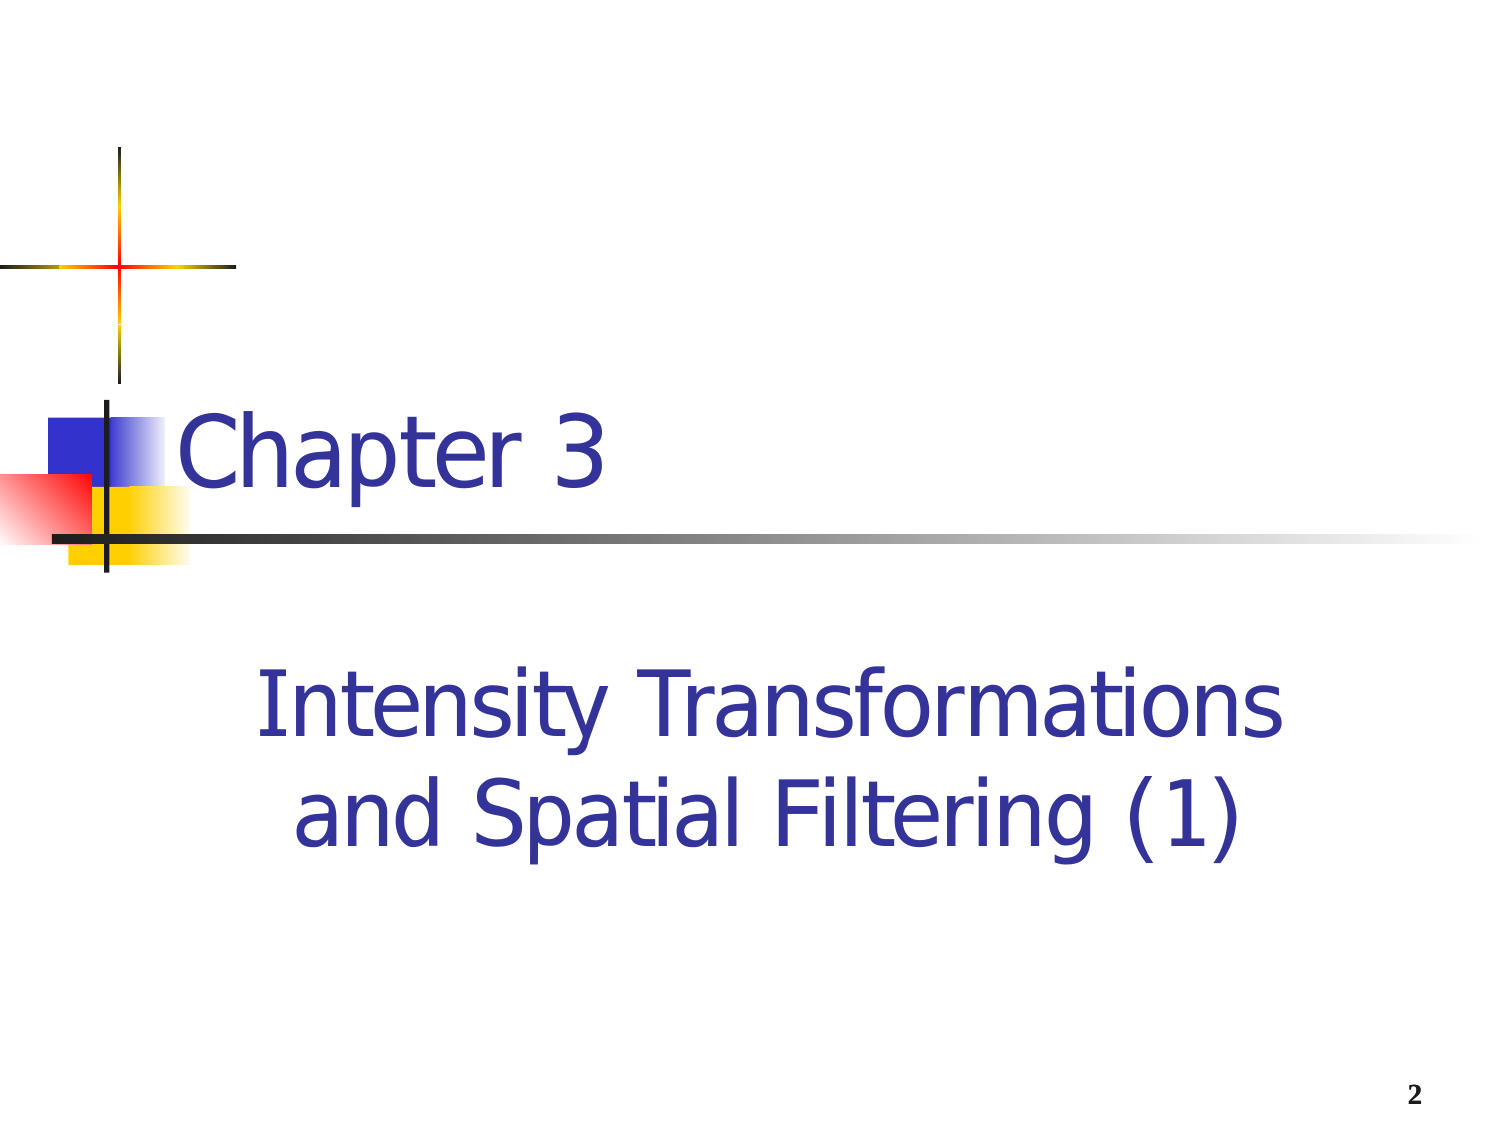

# Chapter 3
Intensity Transformations and Spatial Filtering (1)
2
2